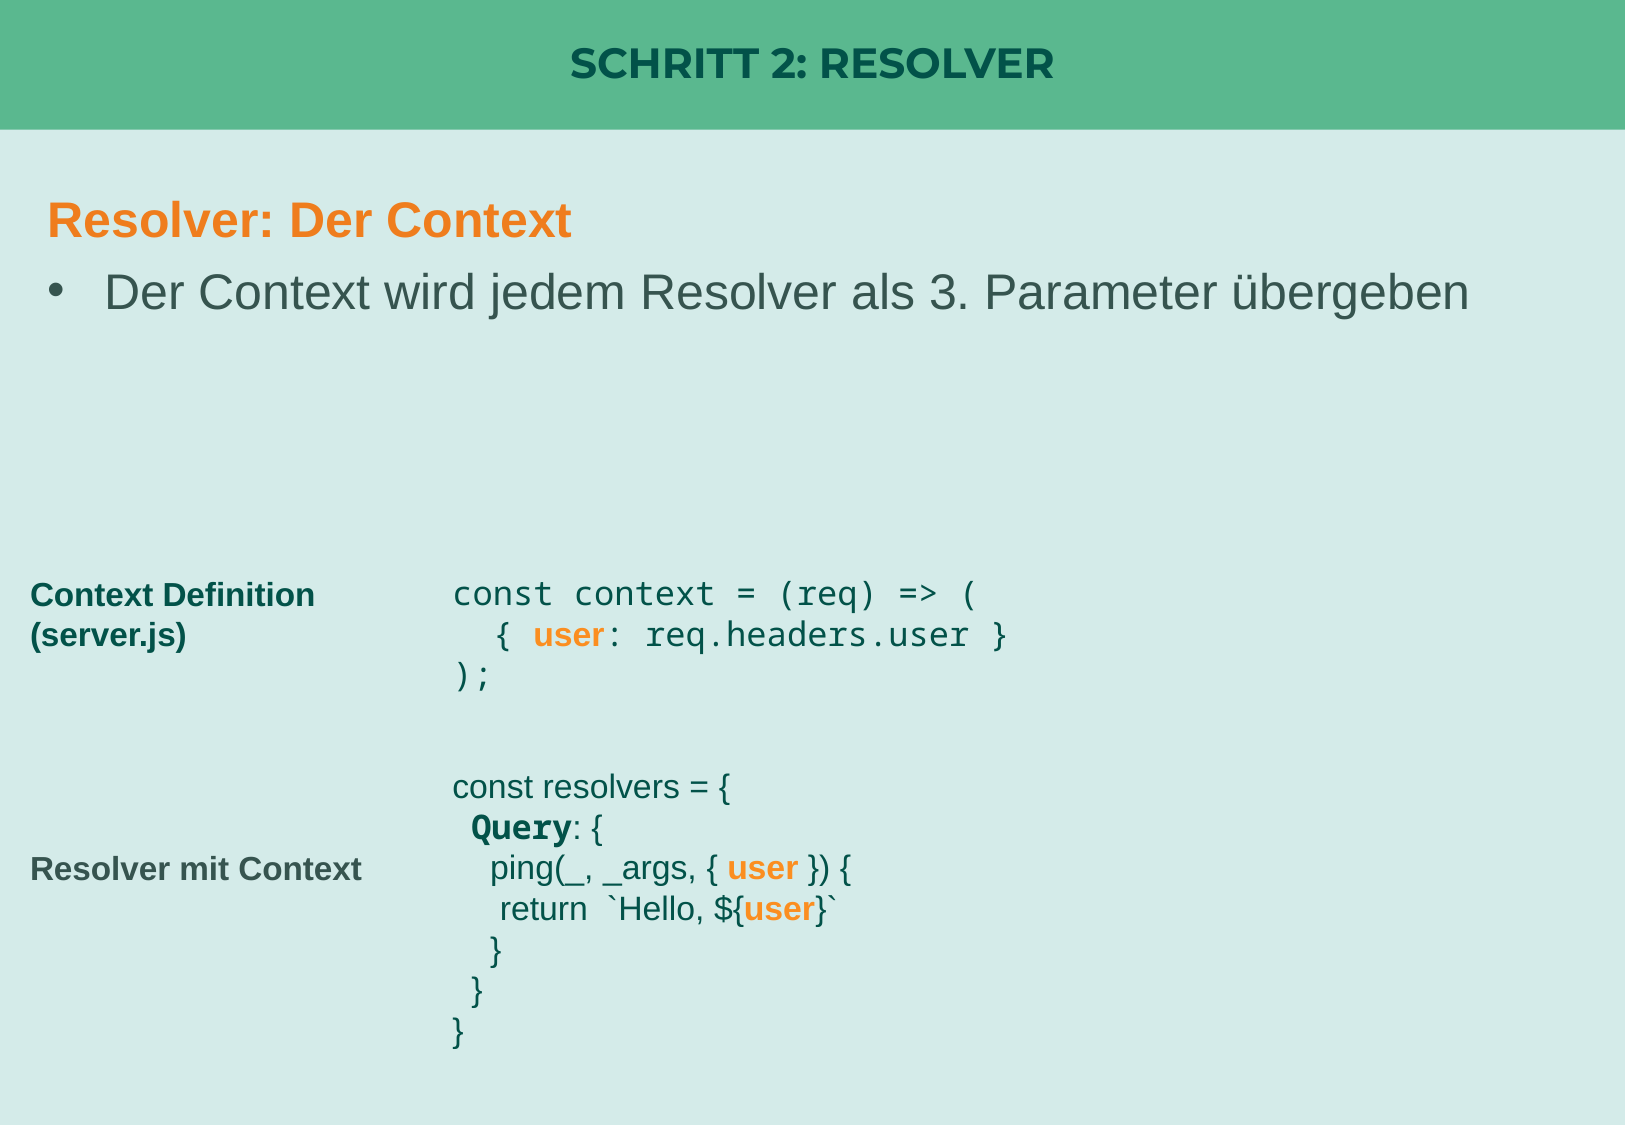

# Schritt 2: Resolver
Resolver: Der Context
Der Context wird jedem Resolver als 3. Parameter übergeben
Context Definition
(server.js)
const context = (req) => (
  { user: req.headers.user }
);
const resolvers = {
  Query: {
    ping(_, _args, { user }) {
     return  `Hello, ${user}`
    }
  }
}
Resolver mit Context